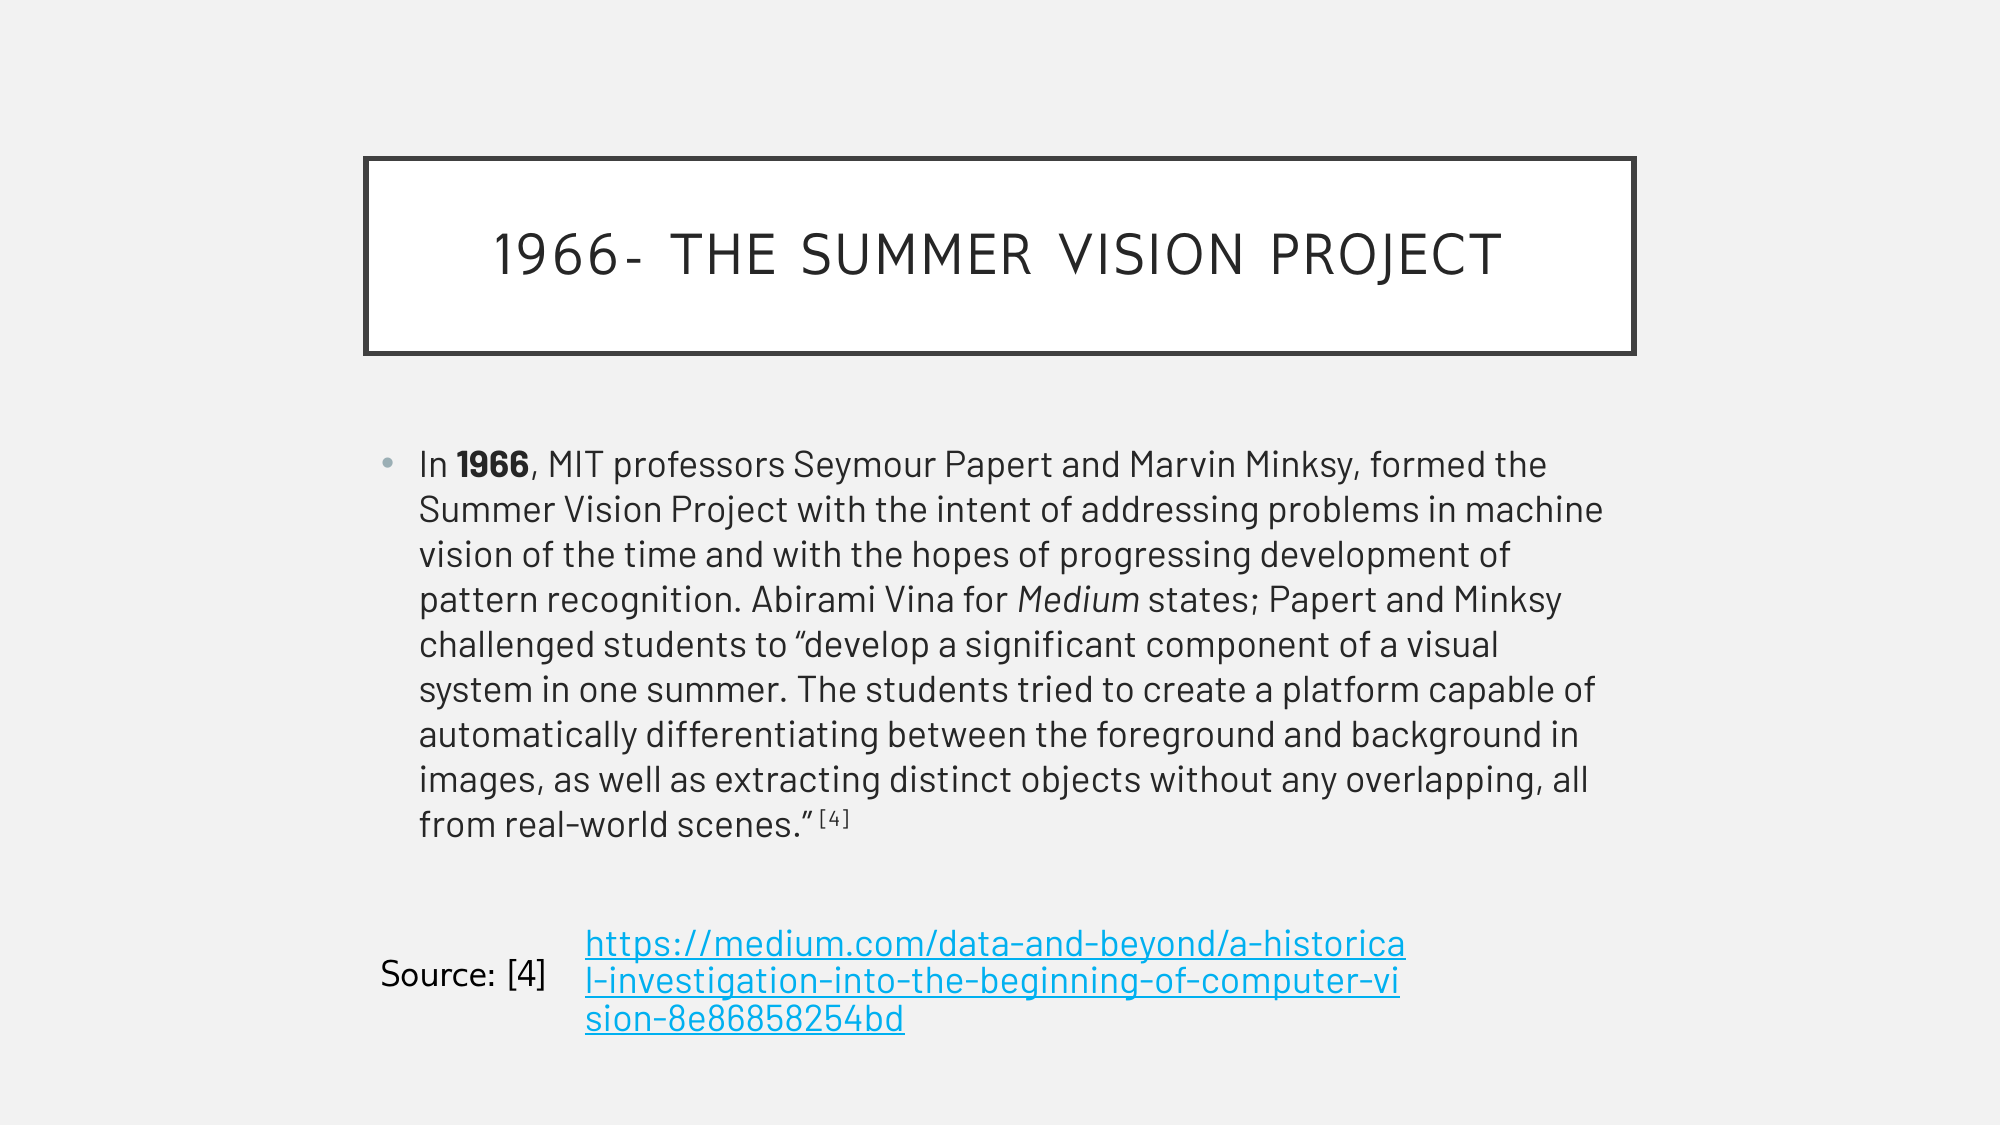

# 1966- The summer Vision ProJect
In 1966, MIT professors Seymour Papert and Marvin Minksy, formed the Summer Vision Project with the intent of addressing problems in machine vision of the time and with the hopes of progressing development of pattern recognition. Abirami Vina for Medium states; Papert and Minksy challenged students to “develop a significant component of a visual system in one summer. The students tried to create a platform capable of automatically differentiating between the foreground and background in images, as well as extracting distinct objects without any overlapping, all from real-world scenes.” [4]
https://medium.com/data-and-beyond/a-historical-investigation-into-the-beginning-of-computer-vision-8e86858254bd
Source: [4]